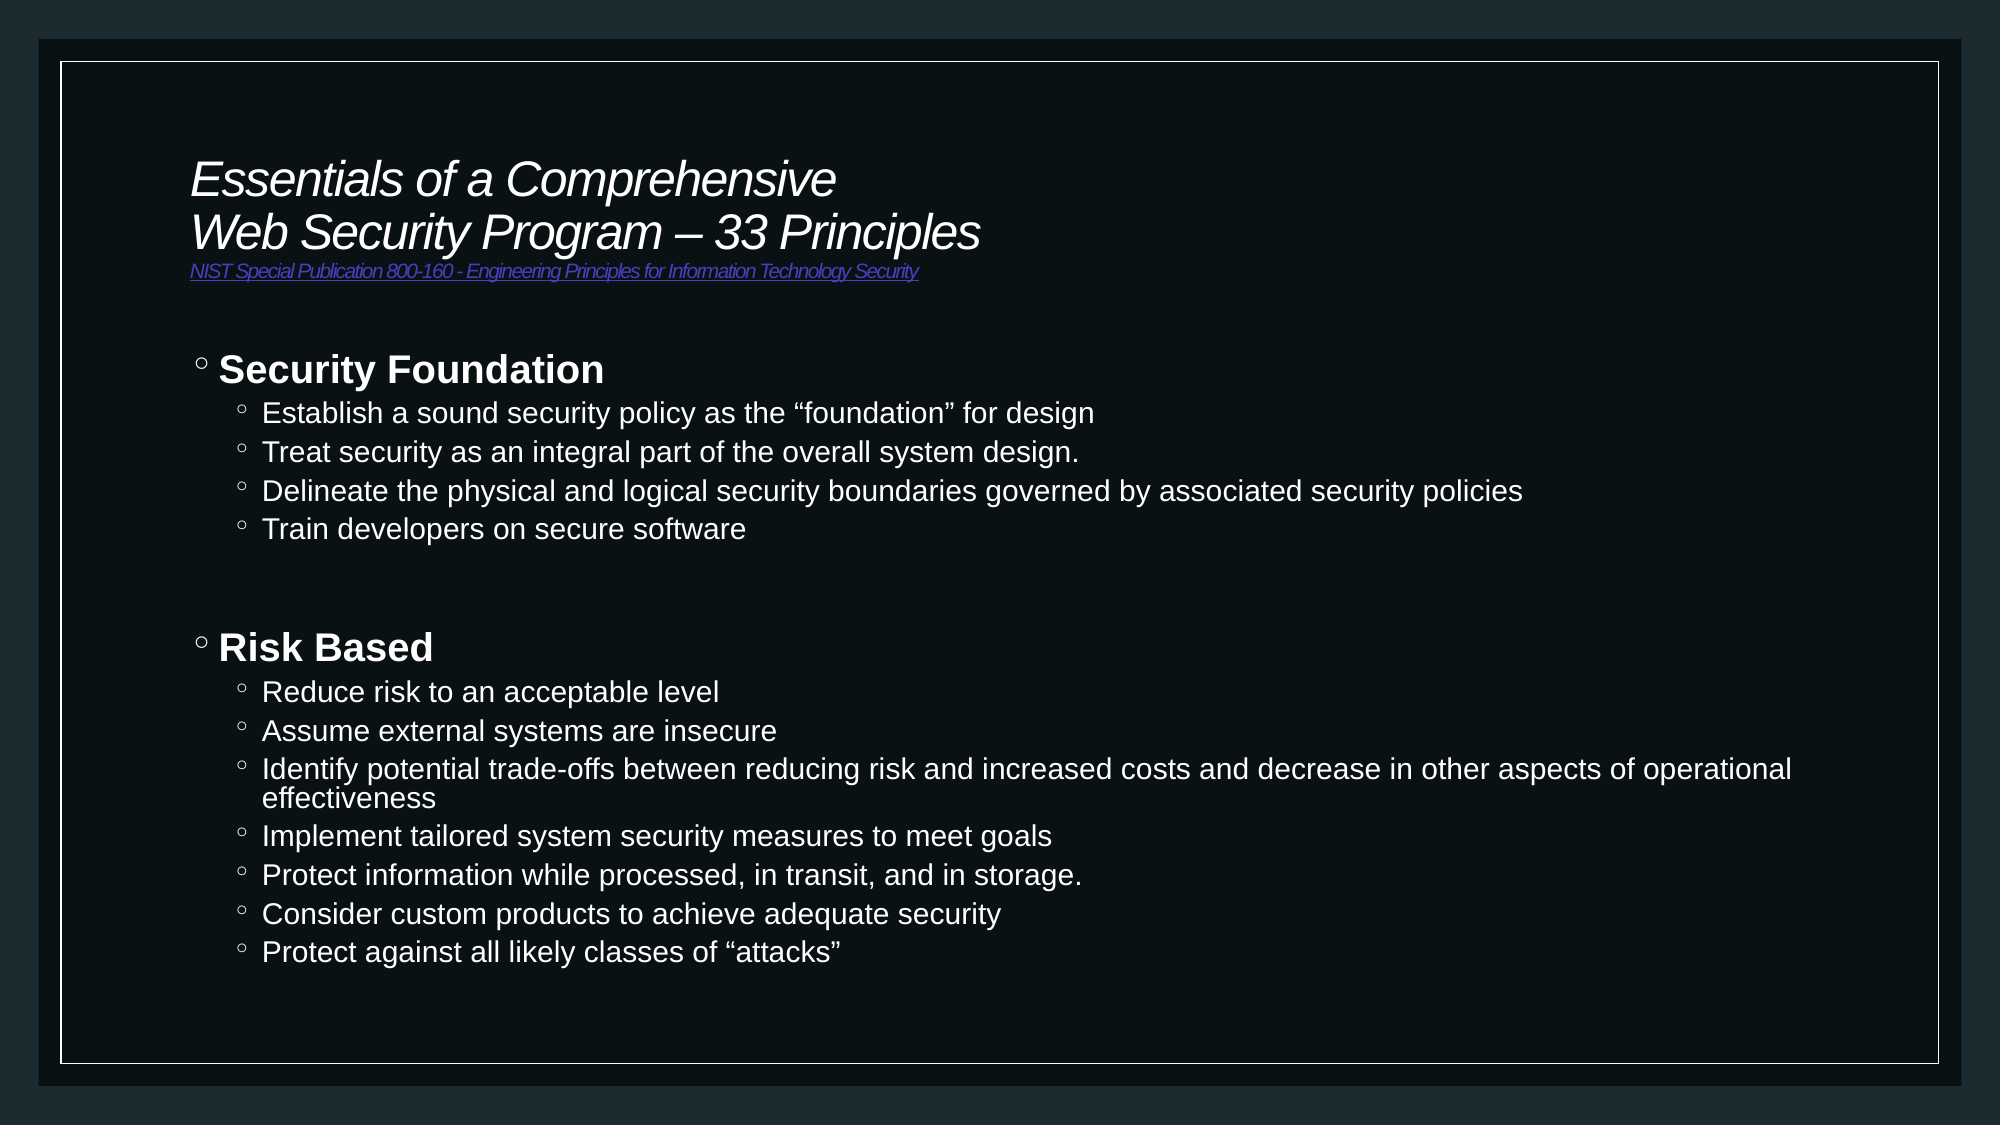

# Essentials of a Comprehensive Web Security Program – 33 Principles NIST Special Publication 800-160 - Engineering Principles for Information Technology Security
Security Foundation
Establish a sound security policy as the “foundation” for design
Treat security as an integral part of the overall system design.
Delineate the physical and logical security boundaries governed by associated security policies
Train developers on secure software

Risk Based
Reduce risk to an acceptable level
Assume external systems are insecure
Identify potential trade-offs between reducing risk and increased costs and decrease in other aspects of operational effectiveness
Implement tailored system security measures to meet goals
Protect information while processed, in transit, and in storage.
Consider custom products to achieve adequate security
Protect against all likely classes of “attacks”